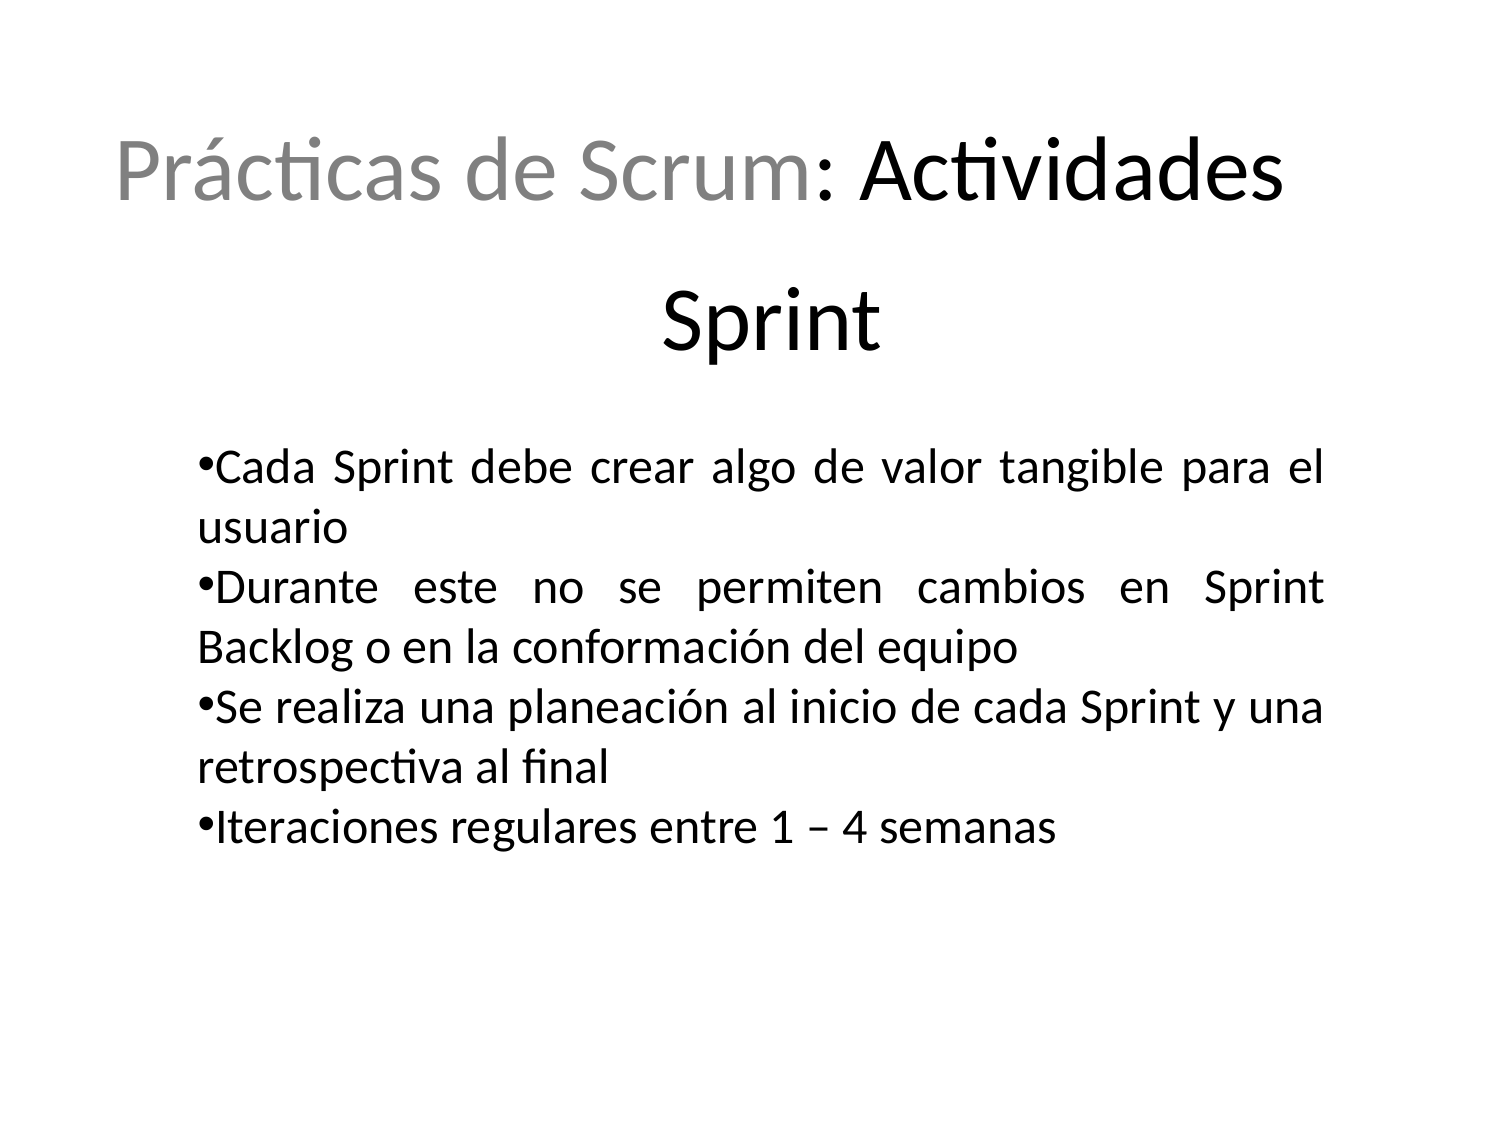

Prácticas de Scrum: Actividades
Sprint
Cada Sprint debe crear algo de valor tangible para el usuario
Durante este no se permiten cambios en Sprint Backlog o en la conformación del equipo
Se realiza una planeación al inicio de cada Sprint y una retrospectiva al final
Iteraciones regulares entre 1 – 4 semanas